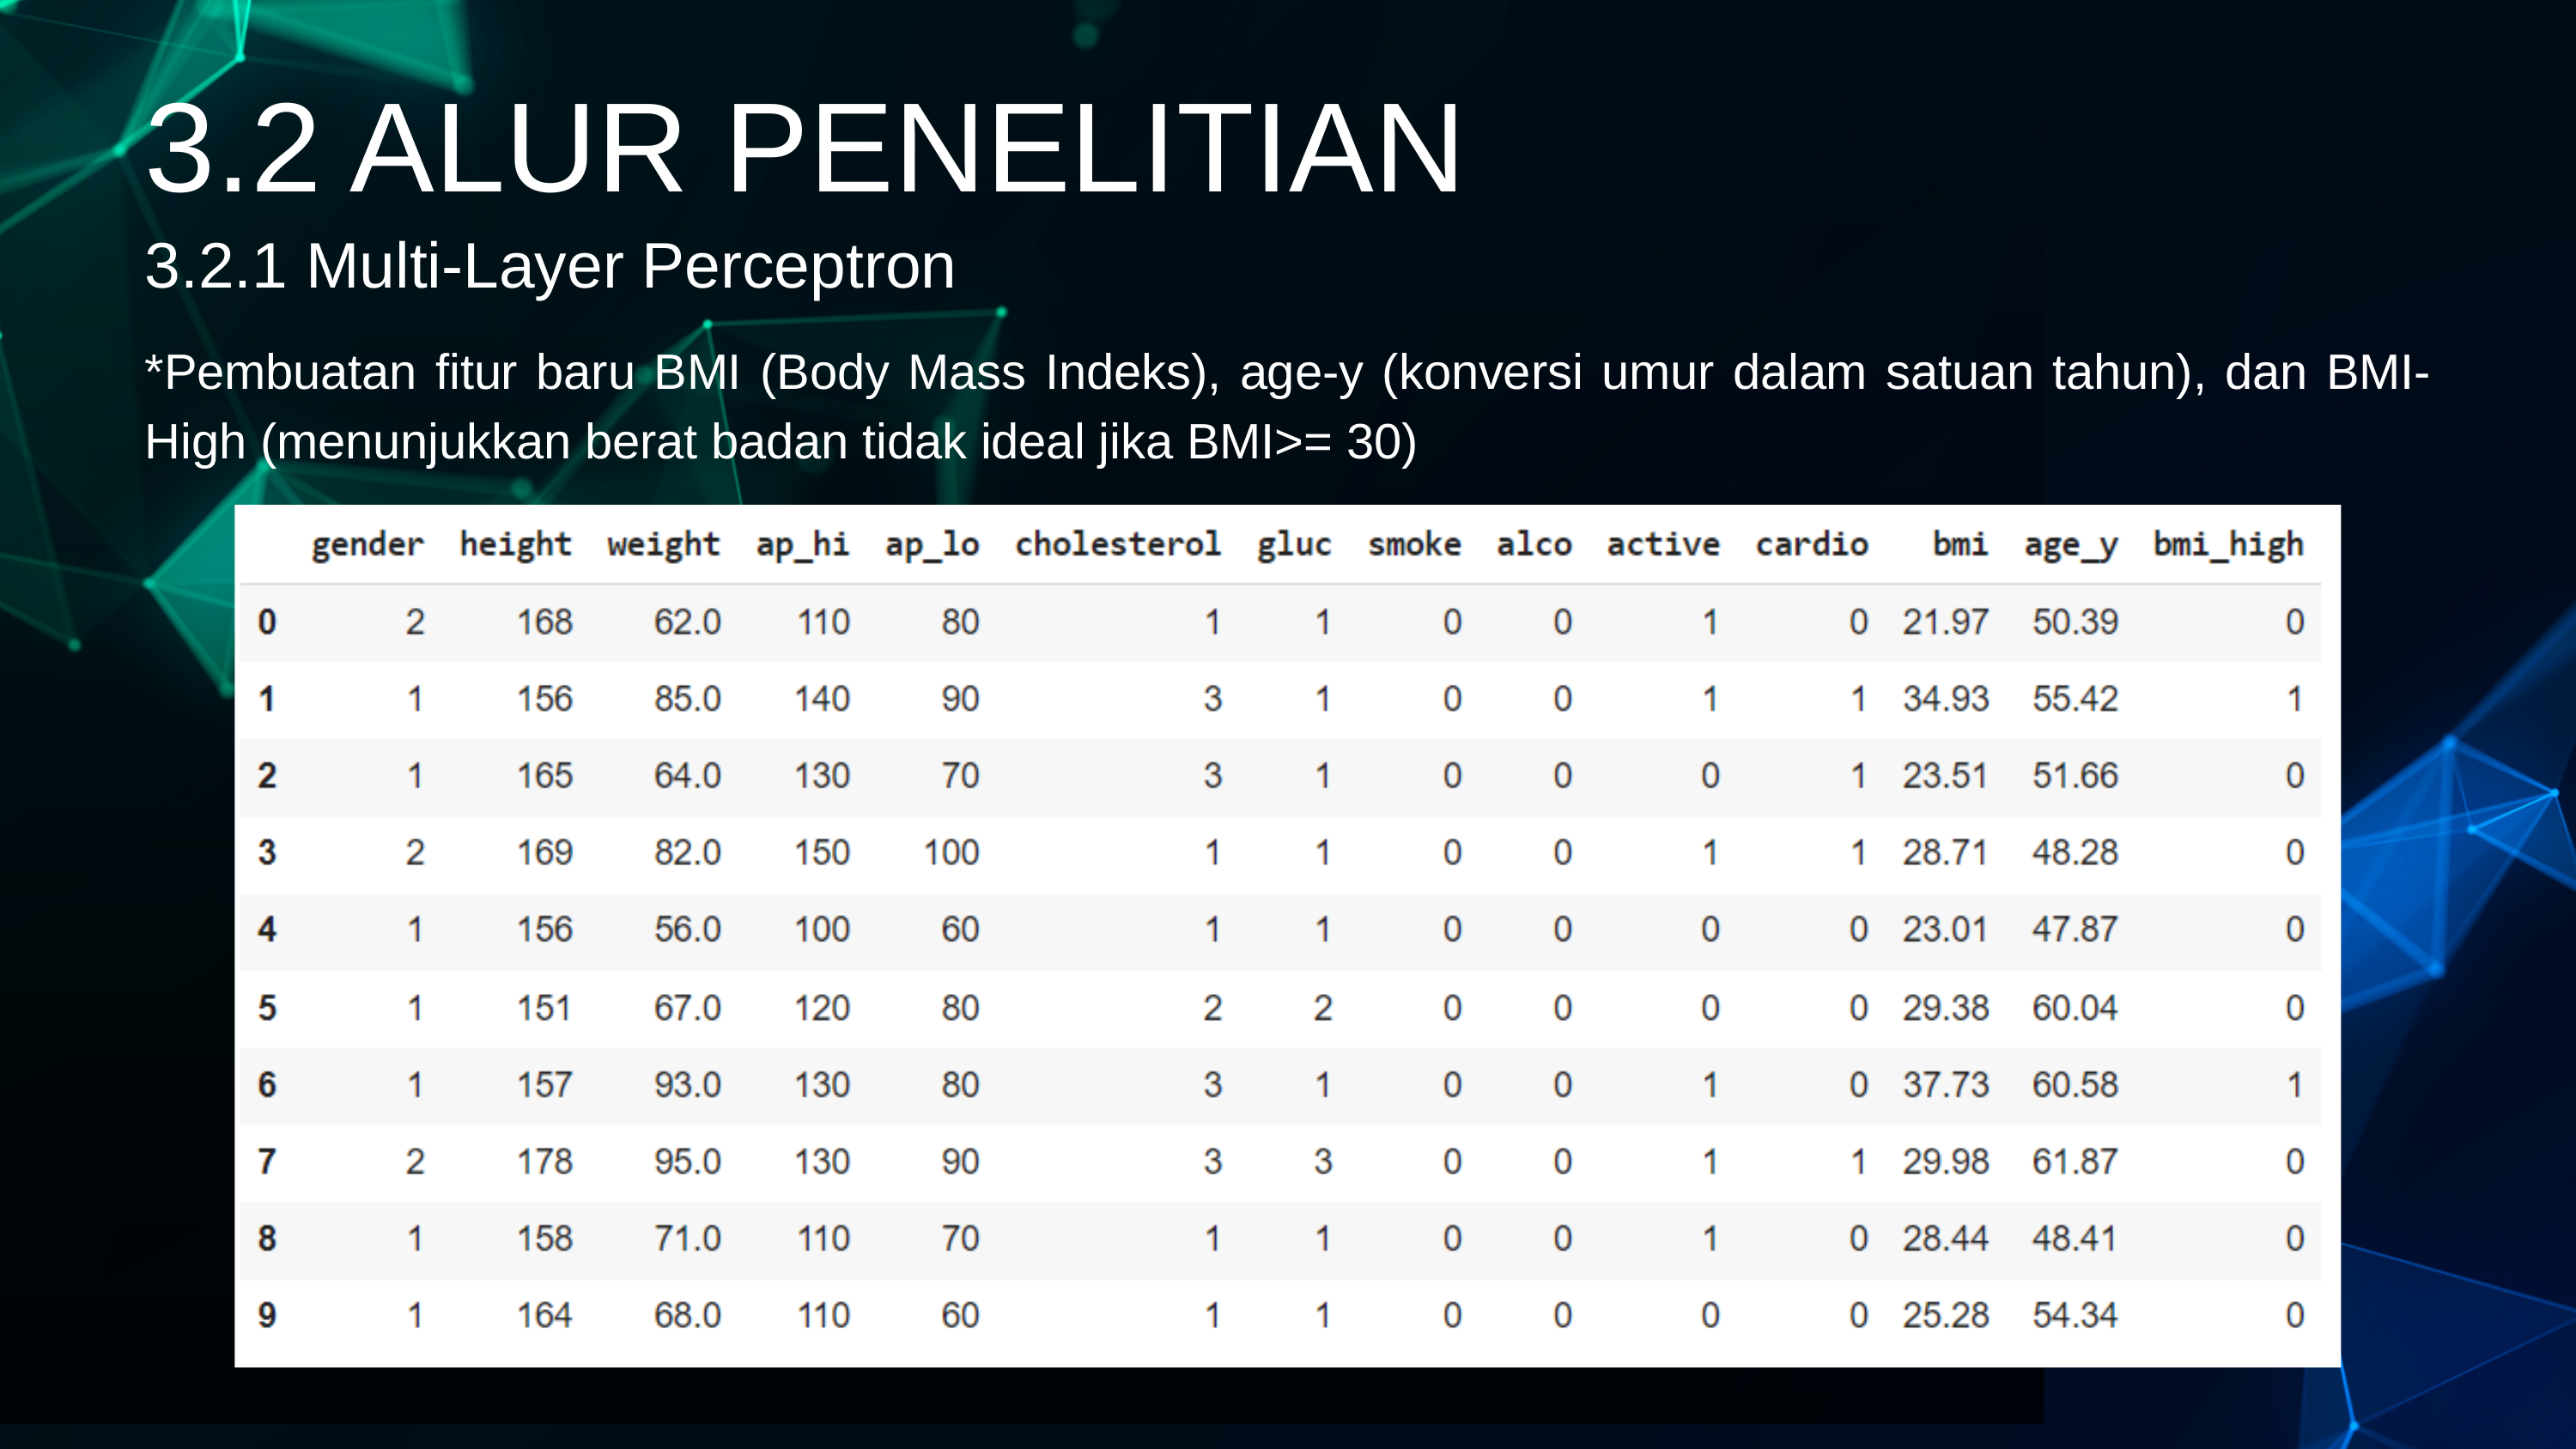

3.2 ALUR PENELITIAN
3.2.1 Multi-Layer Perceptron
*Pembuatan fitur baru BMI (Body Mass Indeks), age-y (konversi umur dalam satuan tahun), dan BMI-High (menunjukkan berat badan tidak ideal jika BMI>= 30)